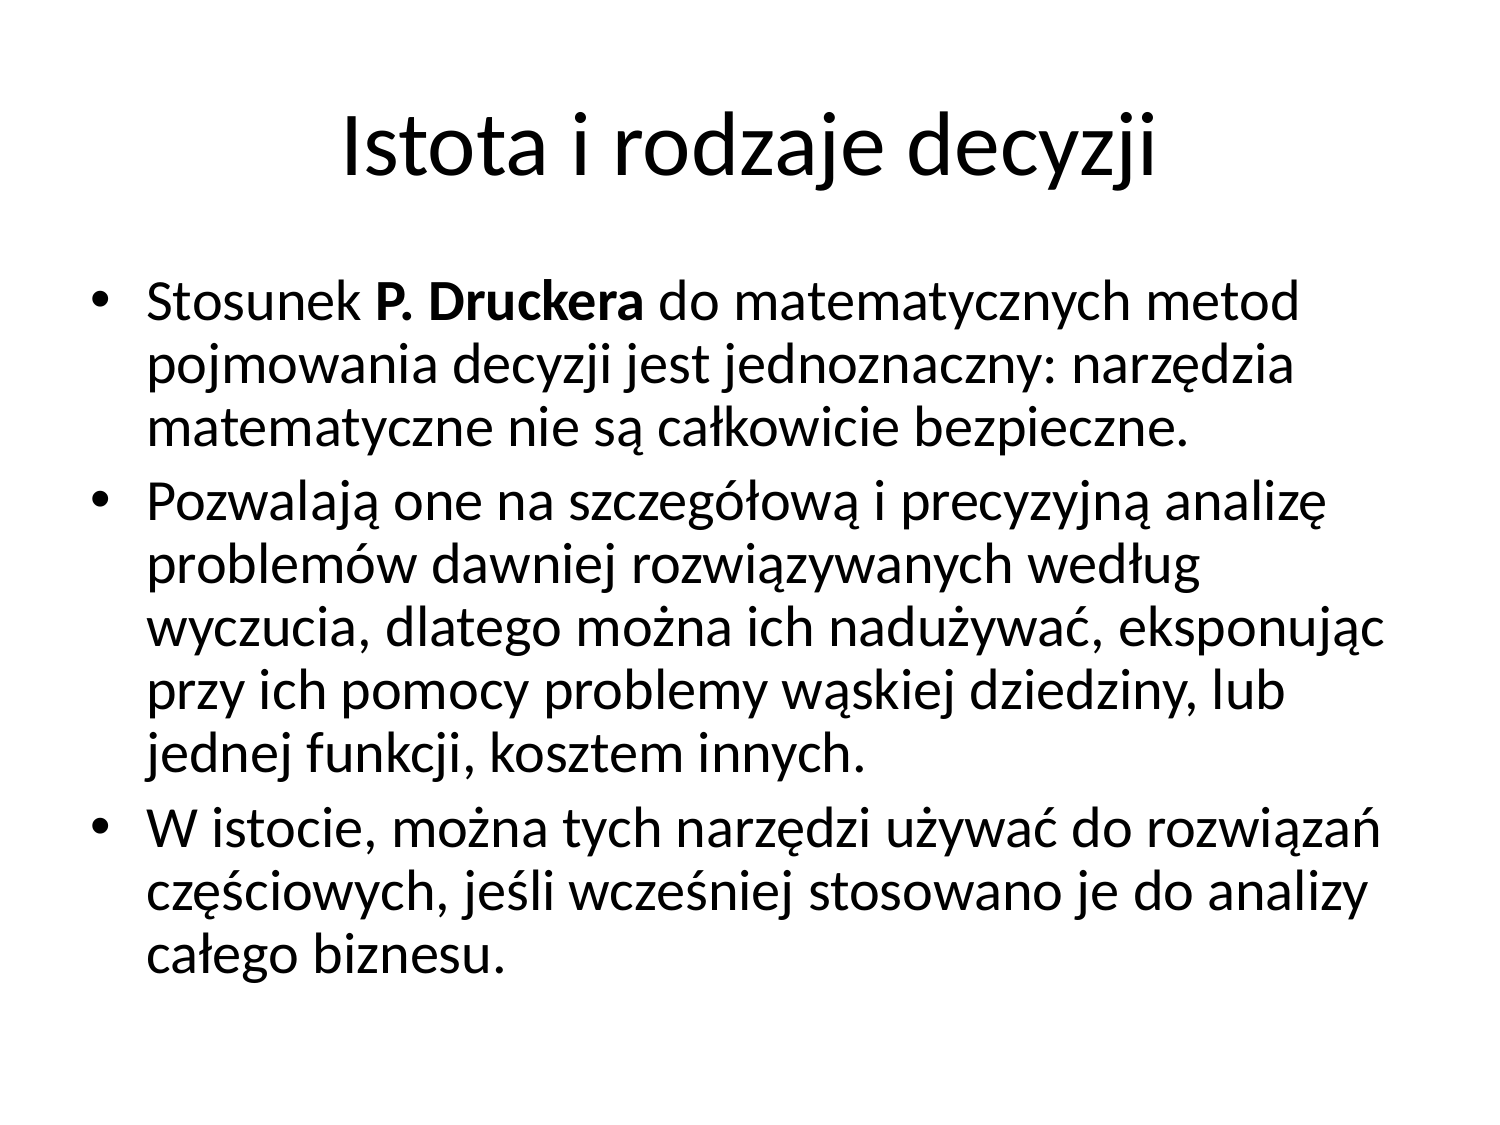

# Istota i rodzaje decyzji
Stosunek P. Druckera do matematycznych metod pojmowania decyzji jest jednoznaczny: narzędzia matematyczne nie są całkowicie bezpieczne.
Pozwalają one na szczegółową i precyzyjną analizę problemów dawniej rozwiązywanych według wyczucia, dlatego można ich nadużywać, eksponując przy ich pomocy problemy wąskiej dziedziny, lub jednej funkcji, kosztem innych.
W istocie, można tych narzędzi używać do rozwiązań częściowych, jeśli wcześniej stosowano je do analizy całego biznesu.